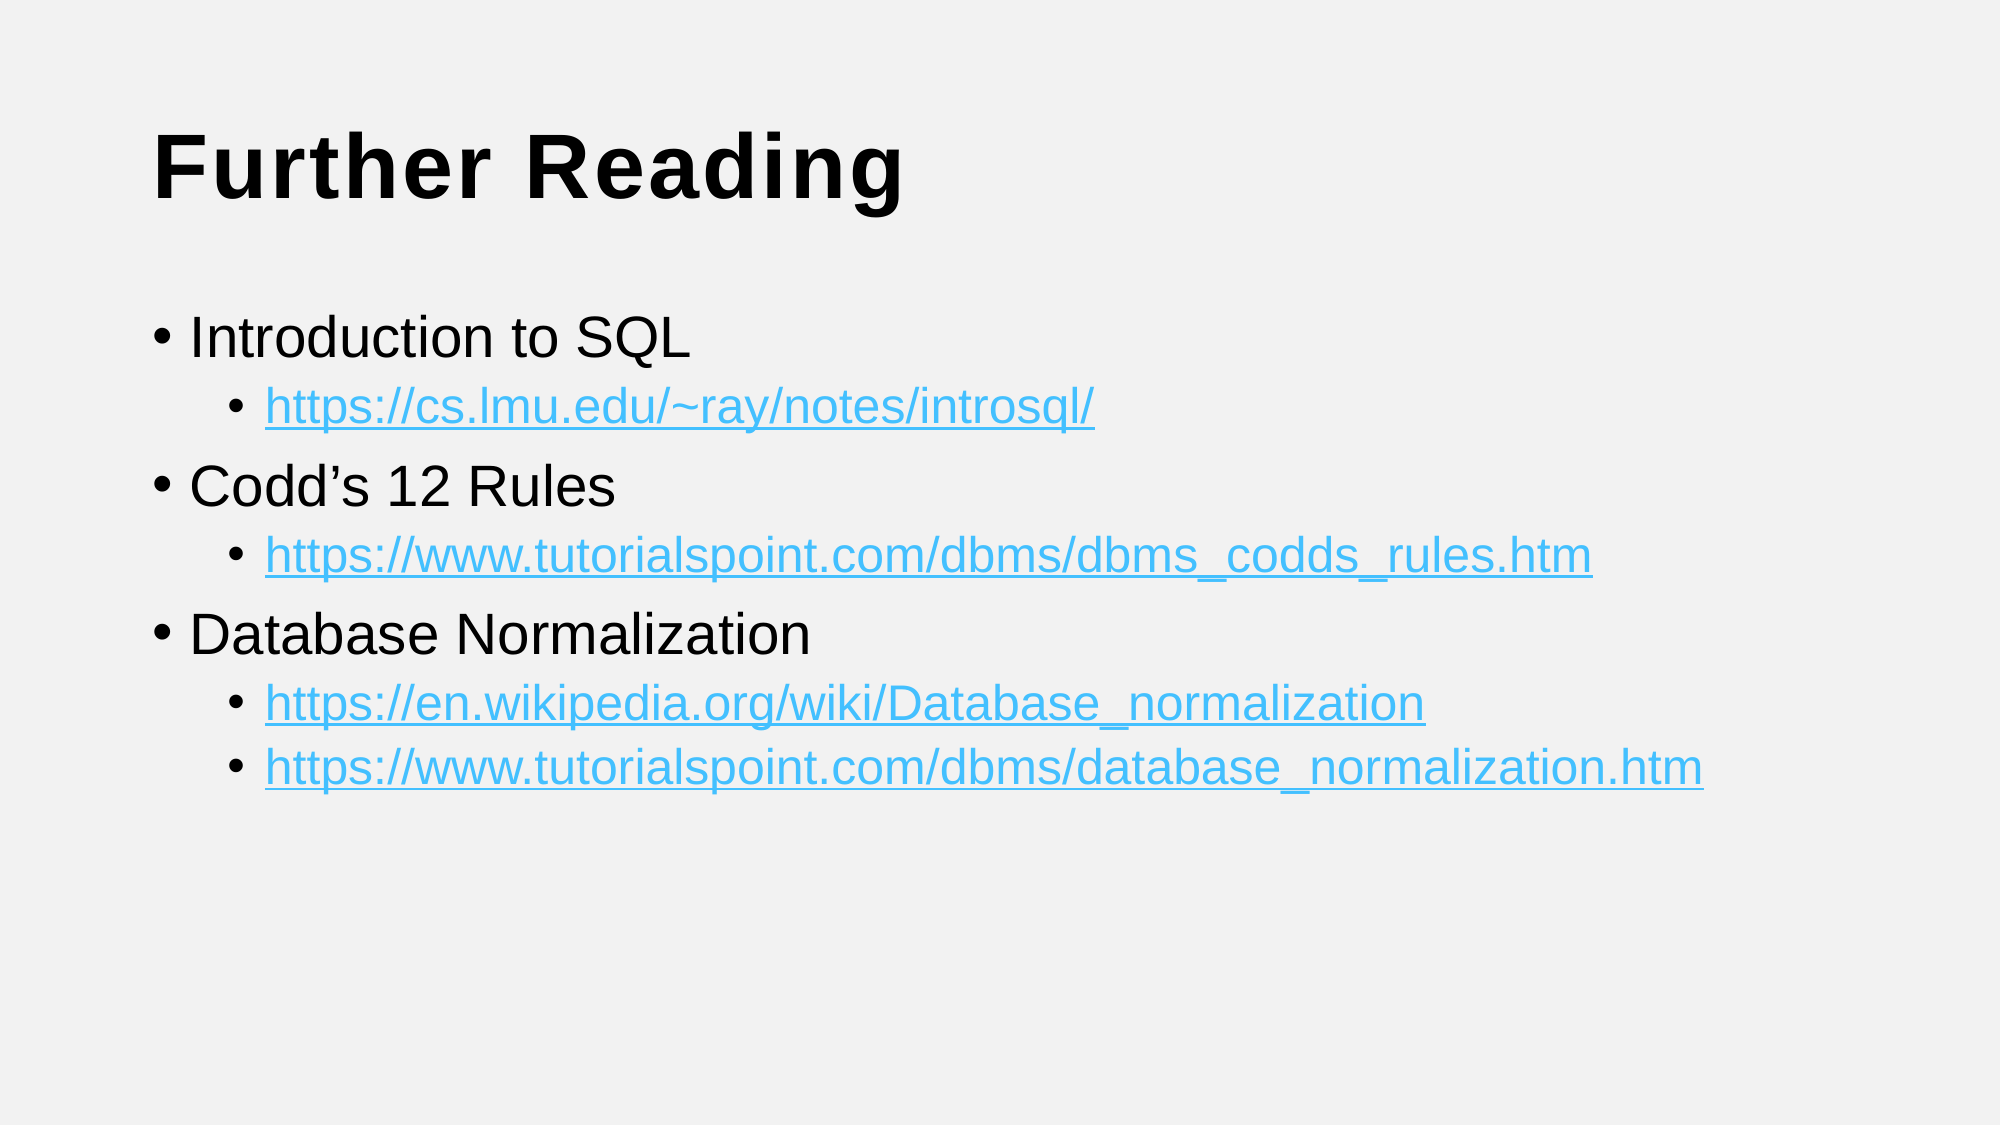

# Further Reading
Introduction to SQL
https://cs.lmu.edu/~ray/notes/introsql/
Codd’s 12 Rules
https://www.tutorialspoint.com/dbms/dbms_codds_rules.htm
Database Normalization
https://en.wikipedia.org/wiki/Database_normalization
https://www.tutorialspoint.com/dbms/database_normalization.htm